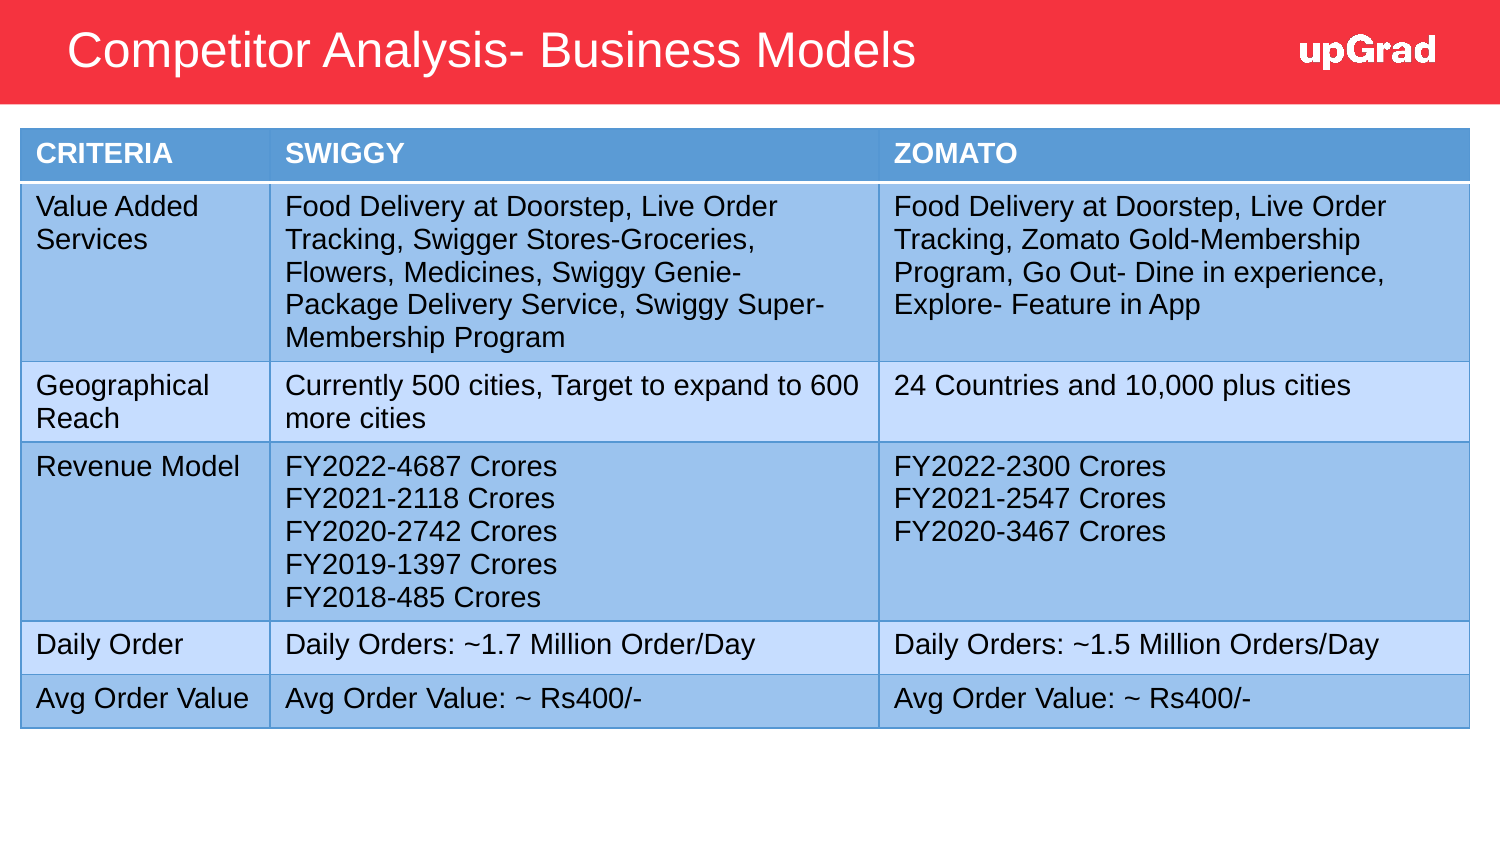

# Competitor Analysis- Business Models
| CRITERIA | SWIGGY | ZOMATO |
| --- | --- | --- |
| Value Added Services | Food Delivery at Doorstep, Live Order Tracking, Swigger Stores-Groceries, Flowers, Medicines, Swiggy Genie- Package Delivery Service, Swiggy Super- Membership Program | Food Delivery at Doorstep, Live Order Tracking, Zomato Gold-Membership Program, Go Out- Dine in experience, Explore- Feature in App |
| Geographical Reach | Currently 500 cities, Target to expand to 600 more cities | 24 Countries and 10,000 plus cities |
| Revenue Model | FY2022-4687 Crores FY2021-2118 Crores FY2020-2742 Crores FY2019-1397 Crores FY2018-485 Crores | FY2022-2300 Crores FY2021-2547 Crores FY2020-3467 Crores |
| Daily Order | Daily Orders: ~1.7 Million Order/Day | Daily Orders: ~1.5 Million Orders/Day |
| Avg Order Value | Avg Order Value: ~ Rs400/- | Avg Order Value: ~ Rs400/- |